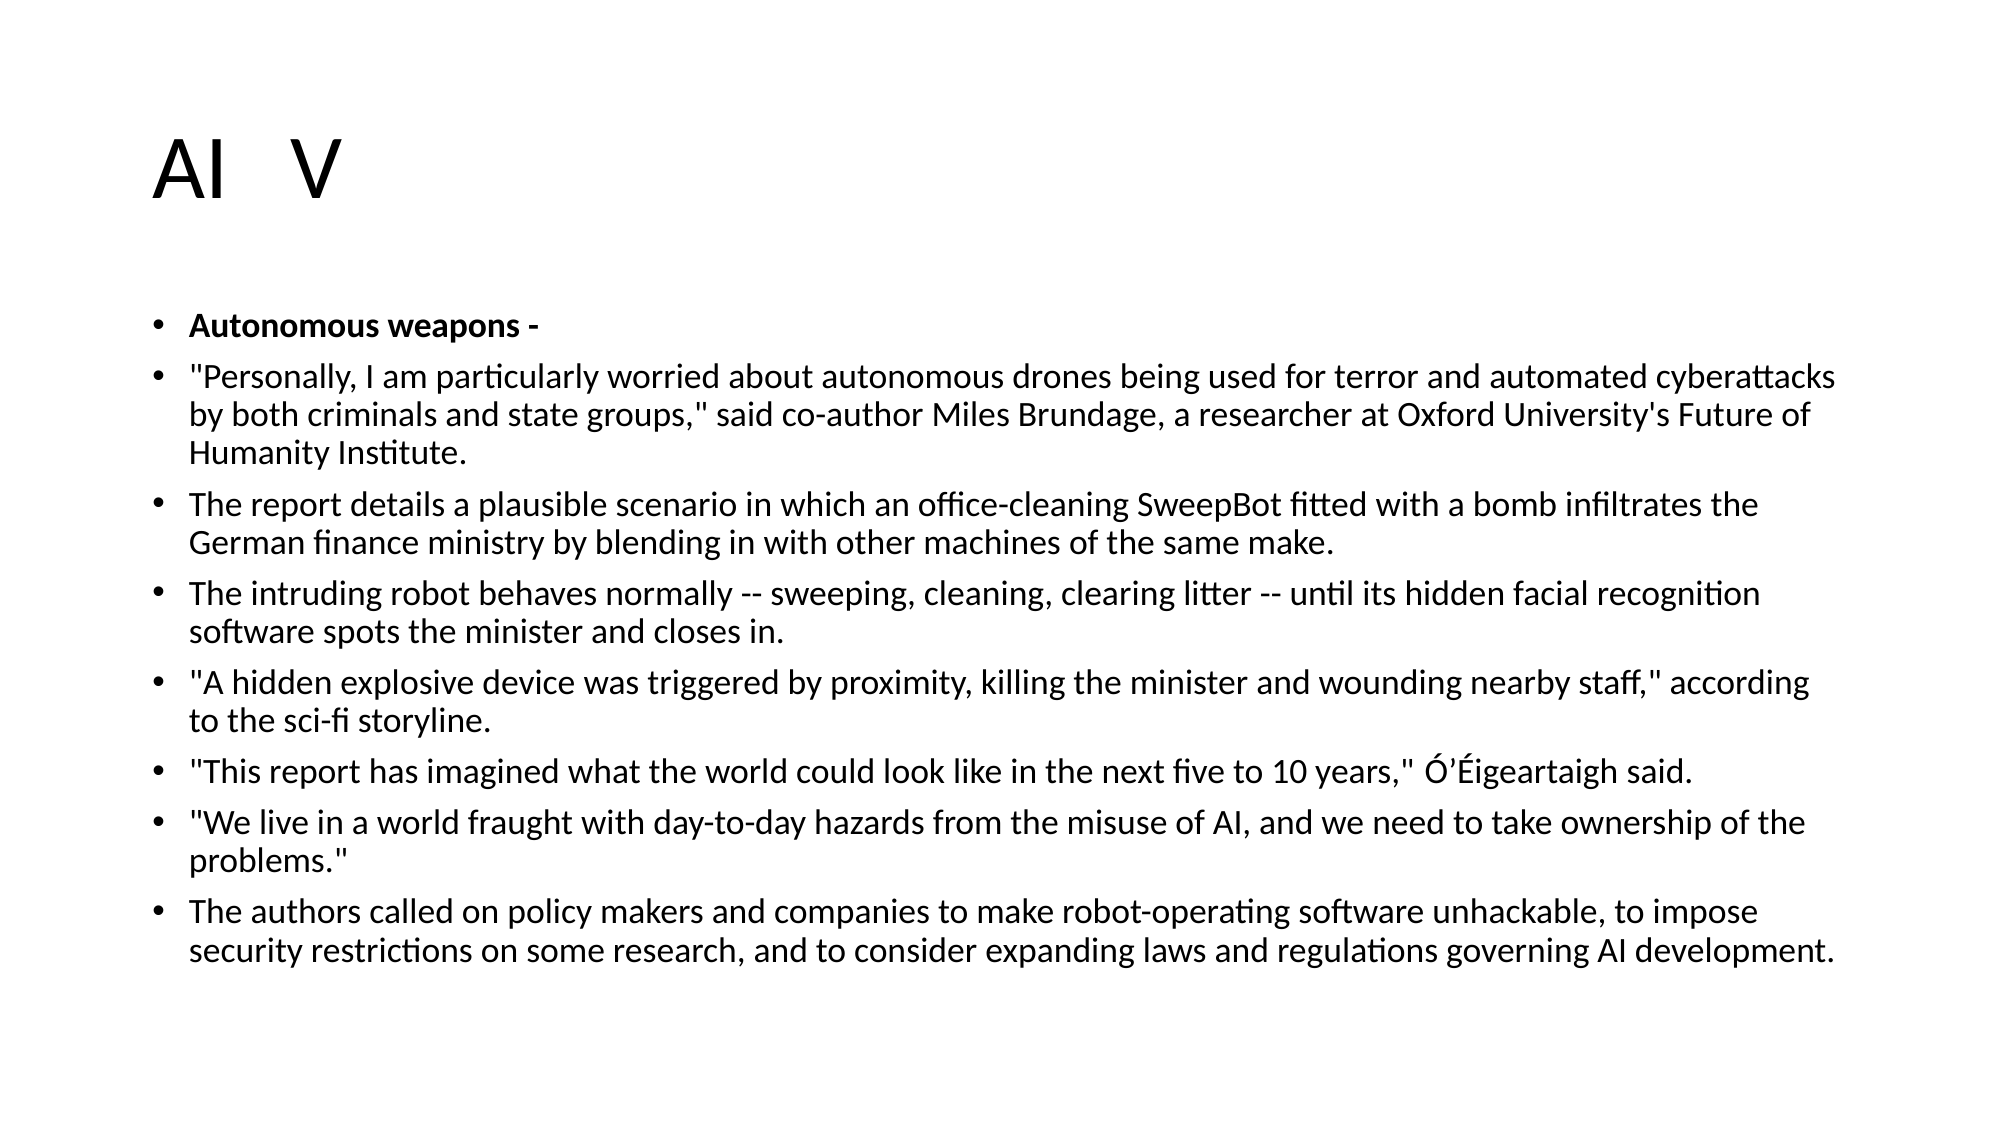

# AI   V
Autonomous weapons -
"Personally, I am particularly worried about autonomous drones being used for terror and automated cyberattacks by both criminals and state groups," said co-author Miles Brundage, a researcher at Oxford University's Future of Humanity Institute.
The report details a plausible scenario in which an office-cleaning SweepBot fitted with a bomb infiltrates the German finance ministry by blending in with other machines of the same make.
The intruding robot behaves normally -- sweeping, cleaning, clearing litter -- until its hidden facial recognition software spots the minister and closes in.
"A hidden explosive device was triggered by proximity, killing the minister and wounding nearby staff," according to the sci-fi storyline.
"This report has imagined what the world could look like in the next five to 10 years," Ó’Éigeartaigh said.
"We live in a world fraught with day-to-day hazards from the misuse of AI, and we need to take ownership of the problems."
The authors called on policy makers and companies to make robot-operating software unhackable, to impose security restrictions on some research, and to consider expanding laws and regulations governing AI development.